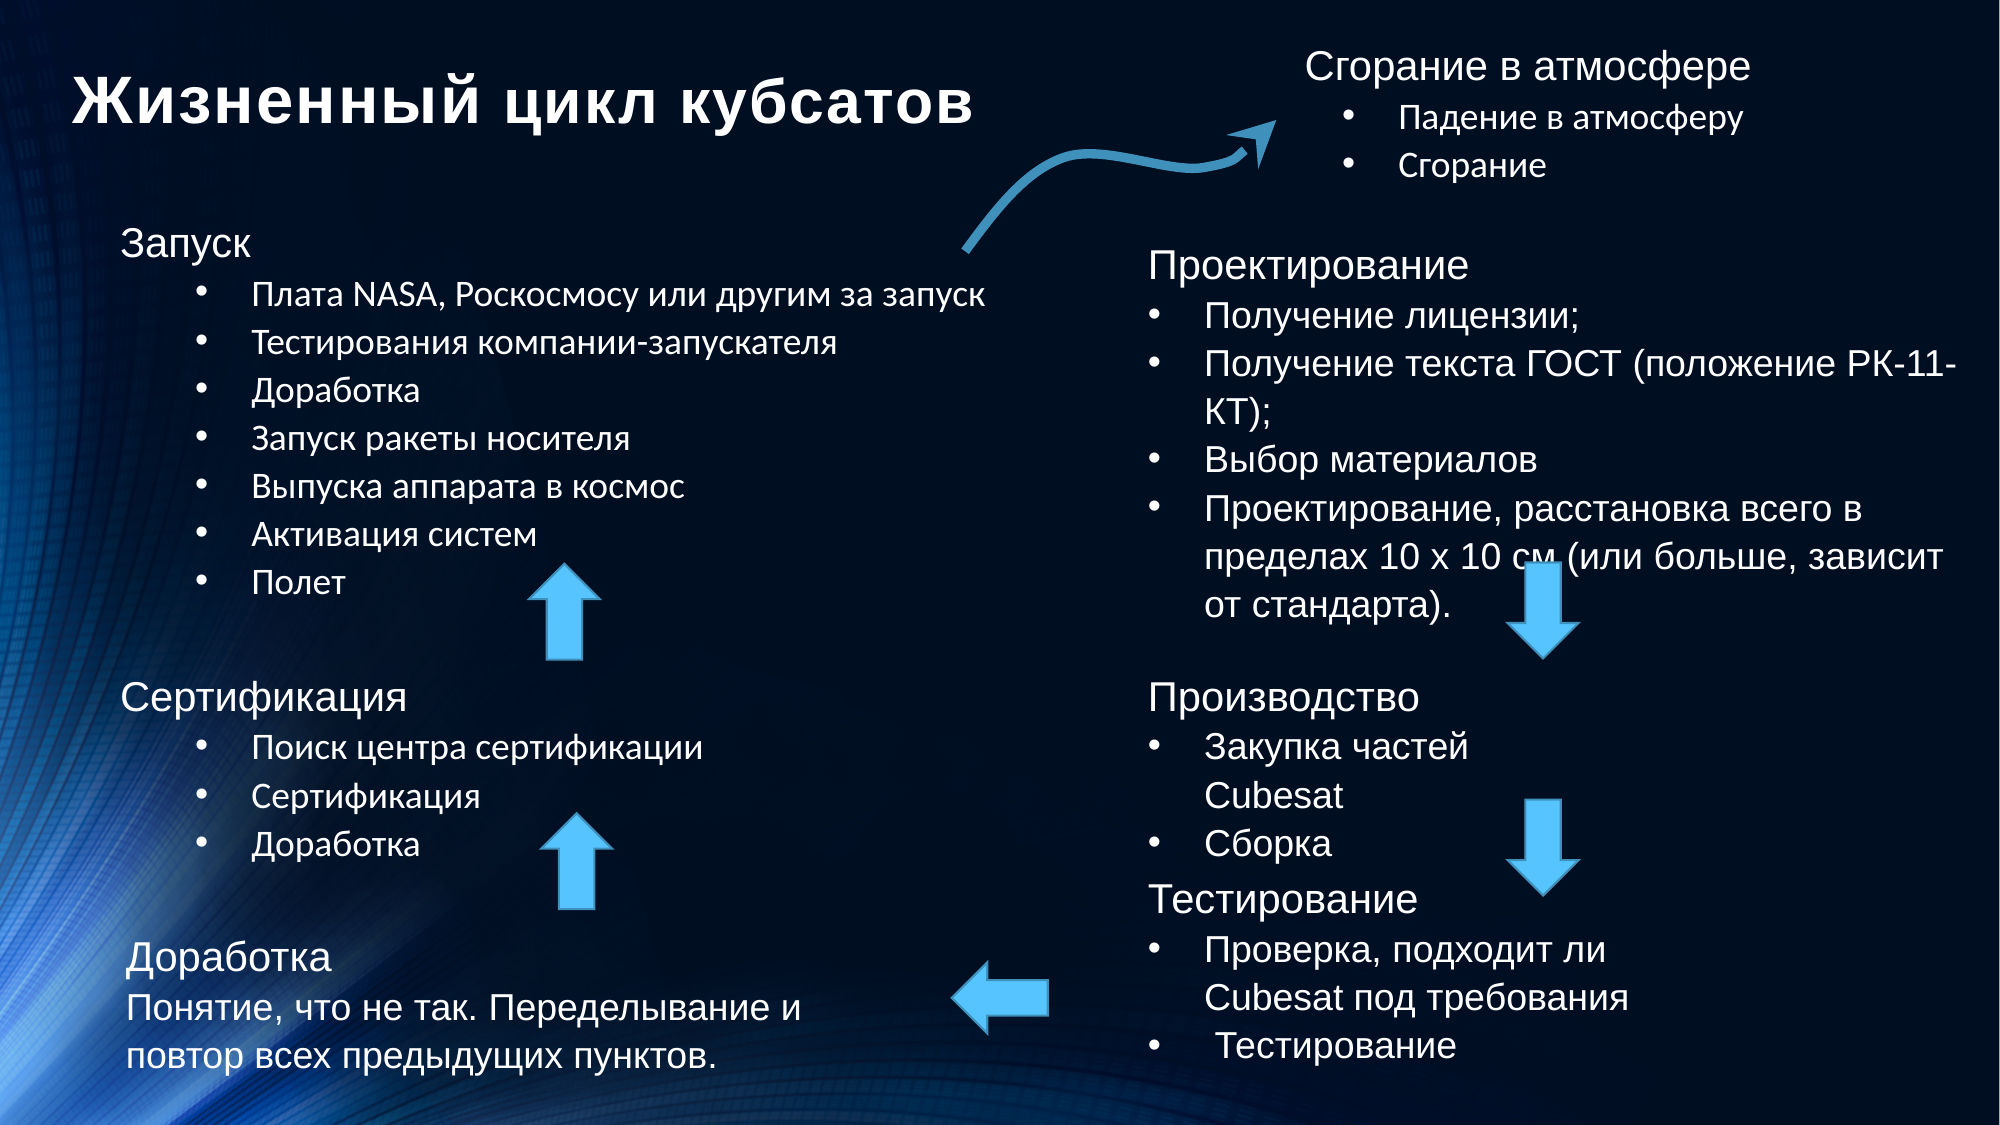

Жизненный цикл кубсатов
Сгорание в атмосфере
Падение в атмосферу
Сгорание

Запуск
Плата NASA, Роскосмосу или другим за запуск
Тестирования компании-запускателя
Доработка
Запуск ракеты носителя
Выпуска аппарата в космос
Активация систем
Полет
Проектирование
Получение лицензии;
Получение текста ГОСТ (положение РК-11-КТ);
Выбор материалов
Проектирование, расстановка всего в пределах 10 х 10 см (или больше, зависит от стандарта).

Сертификация
Поиск центра сертификации
Сертификация
Доработка
Производство
Закупка частей Cubesat
Сборка

Тестирование
Проверка, подходит ли Cubesat под требования
 Тестирование
Доработка
Понятие, что не так. Переделывание и повтор всех предыдущих пунктов.